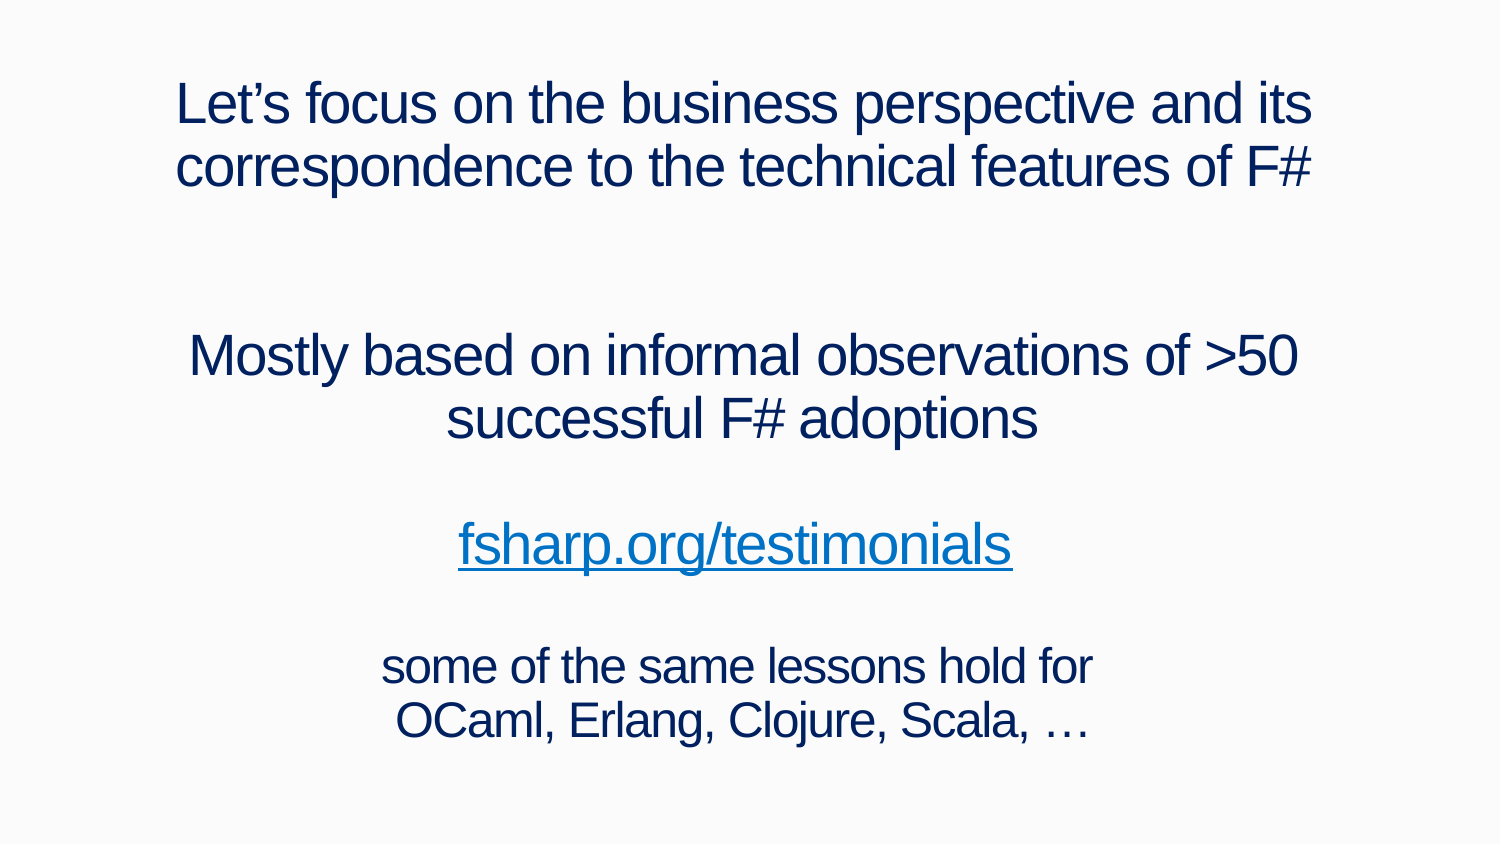

# Let’s focus on the business perspective and its correspondence to the technical features of F# Mostly based on informal observations of >50 successful F# adoptions fsharp.org/testimonials some of the same lessons hold for OCaml, Erlang, Clojure, Scala, …